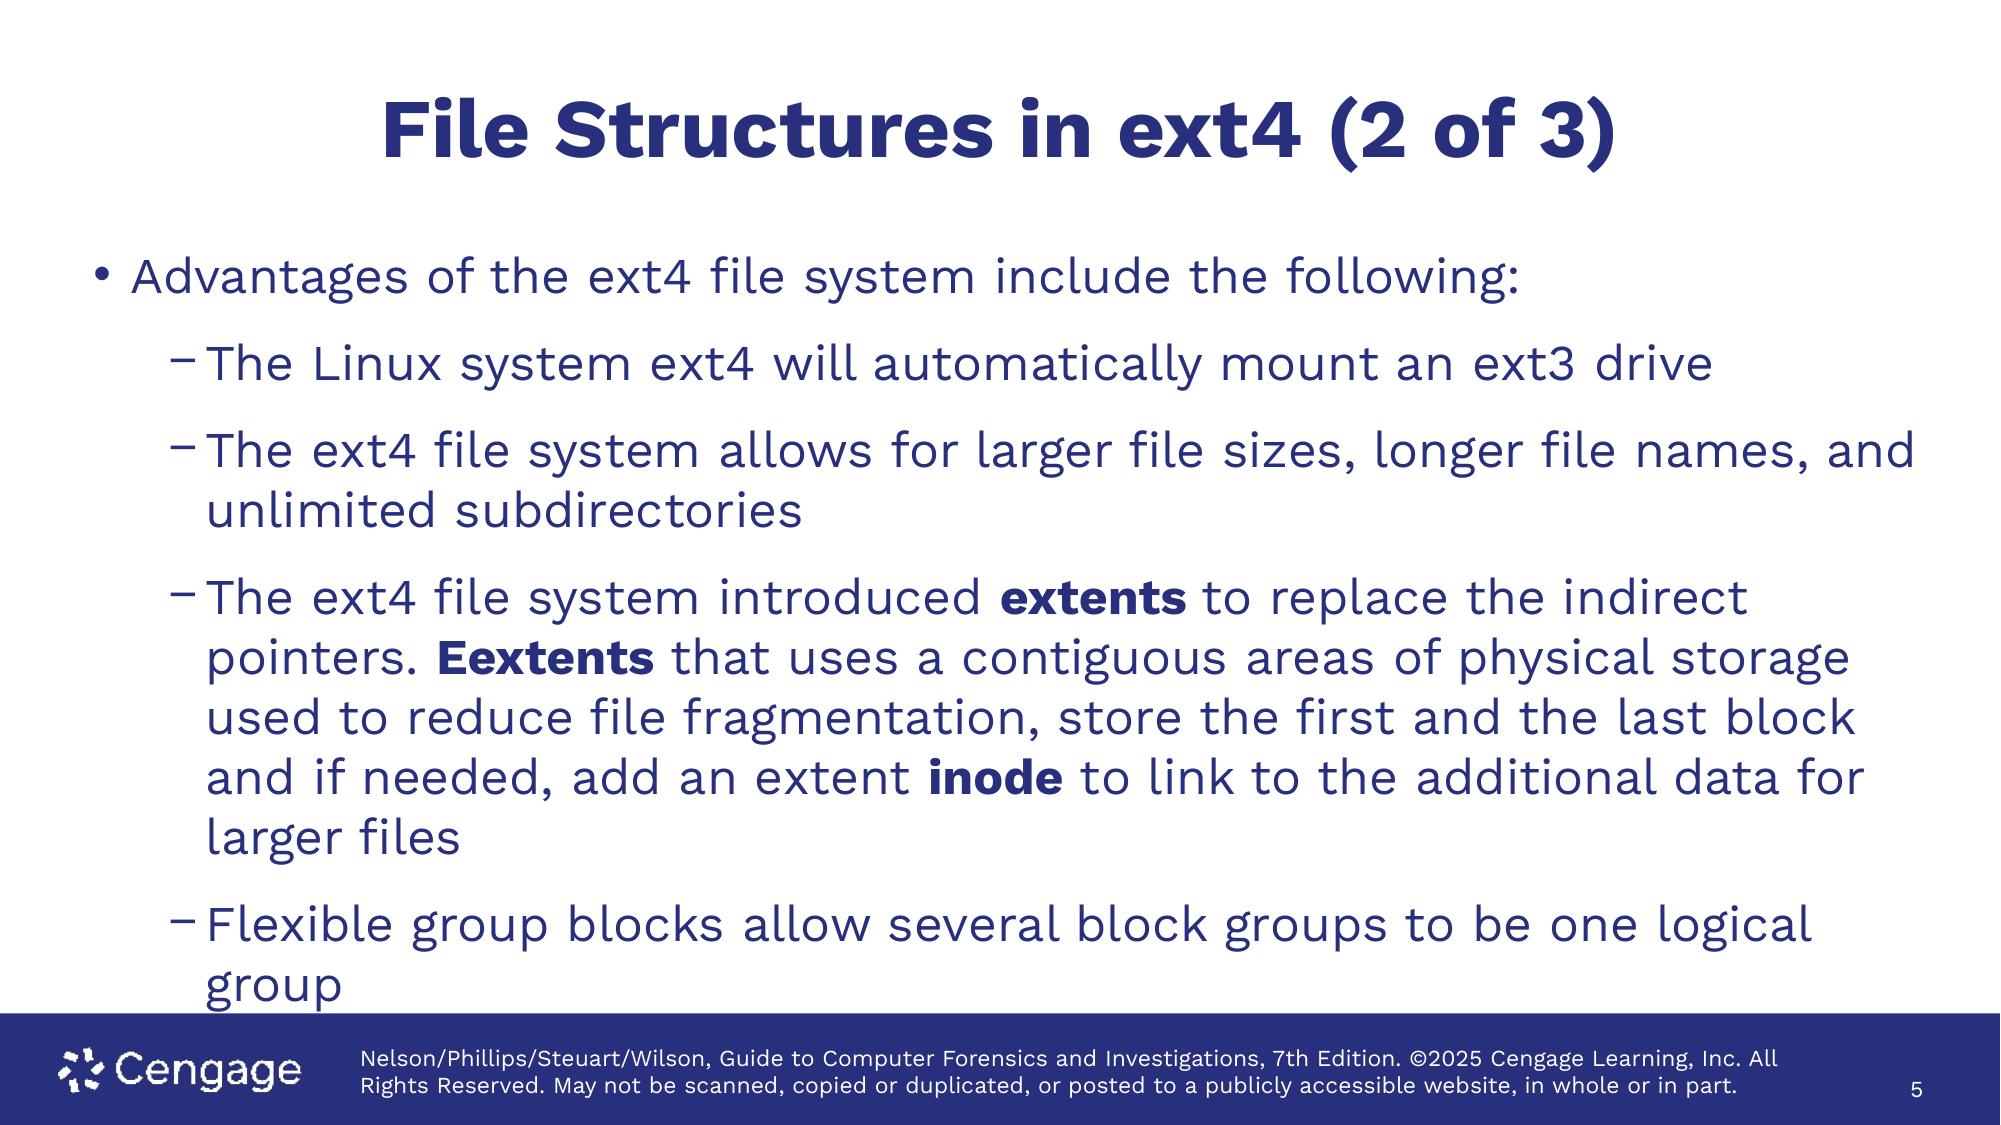

File Structures in ext4 (2 of 3)
# Advantages of the ext4 file system include the following:
The Linux system ext4 will automatically mount an ext3 drive
The ext4 file system allows for larger file sizes, longer file names, and unlimited subdirectories
The ext4 file system introduced extents to replace the indirect pointers. Eextents that uses a contiguous areas of physical storage used to reduce file fragmentation, store the first and the last block and if needed, add an extent inode to link to the additional data for larger files
Flexible group blocks allow several block groups to be one logical group